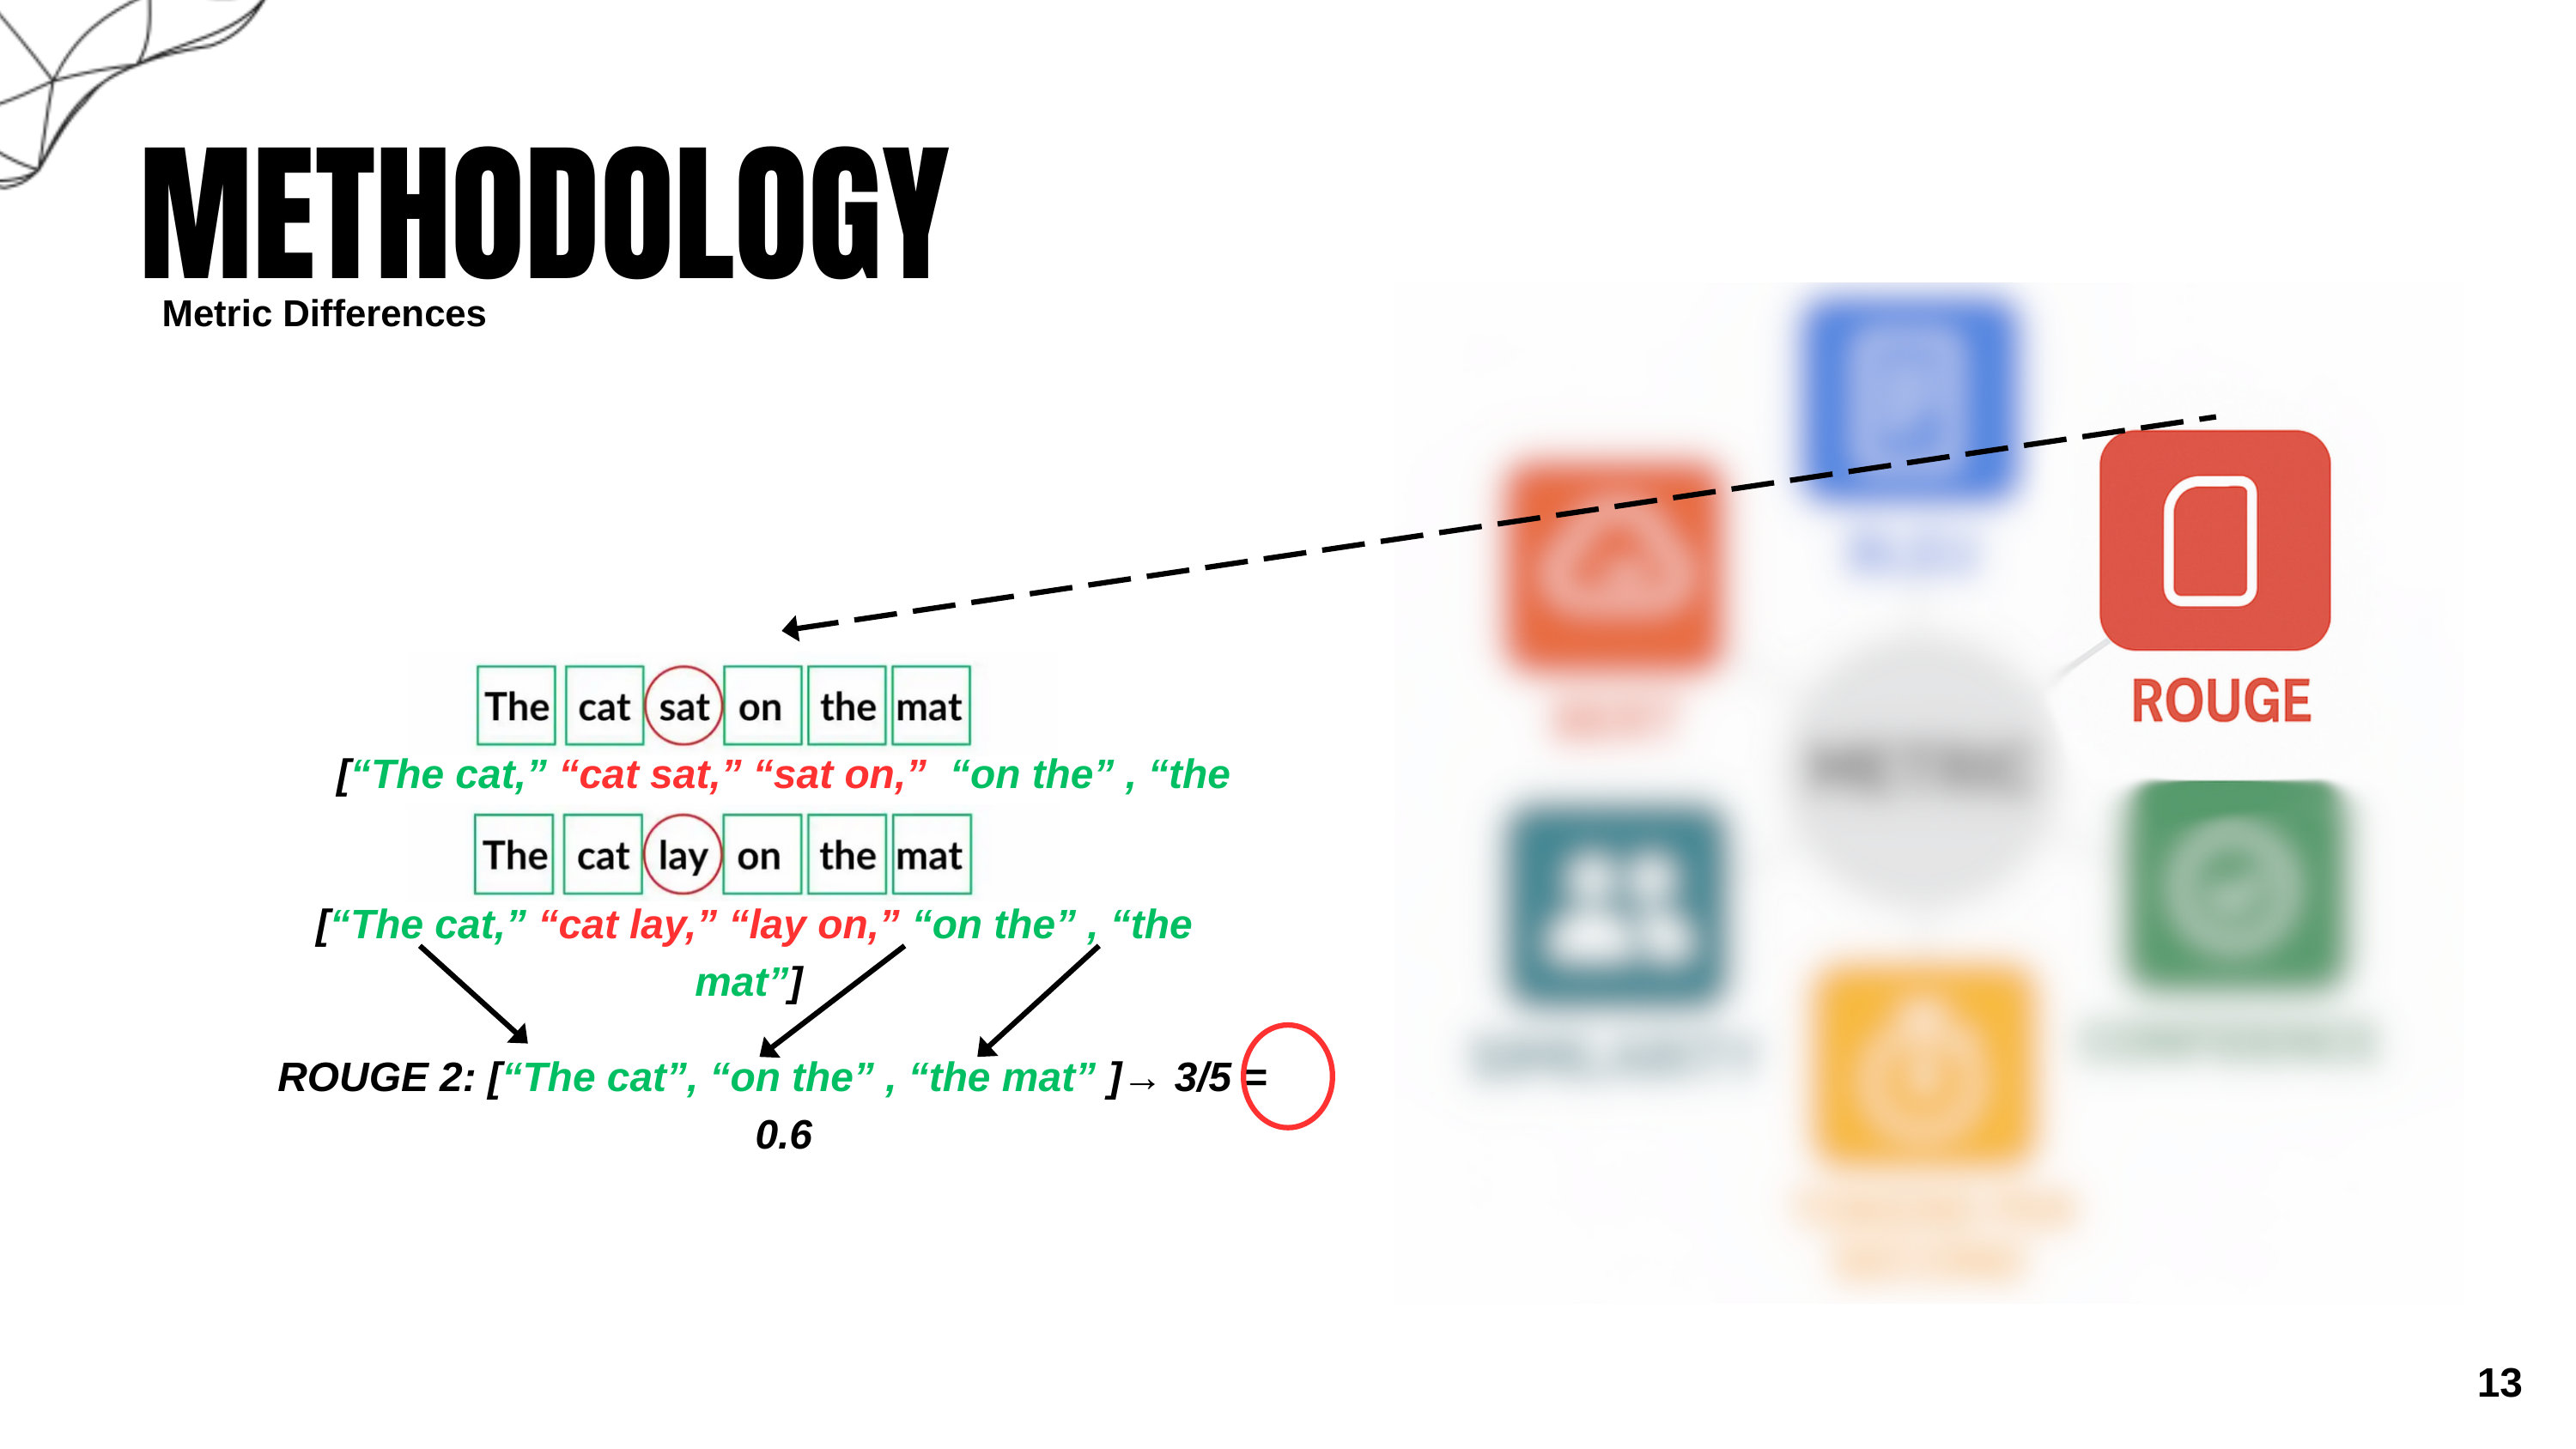

METHODOLOGY

 Metric Differences

[“The cat,” “cat sat,” “sat on,”  “on the” , “the mat”]

[“The cat,” “cat lay,” “lay on,” “on the” , “the mat”]

ROUGE 2: [“The cat”, “on the” , “the mat” ]→ 3/5 =   0.6

13